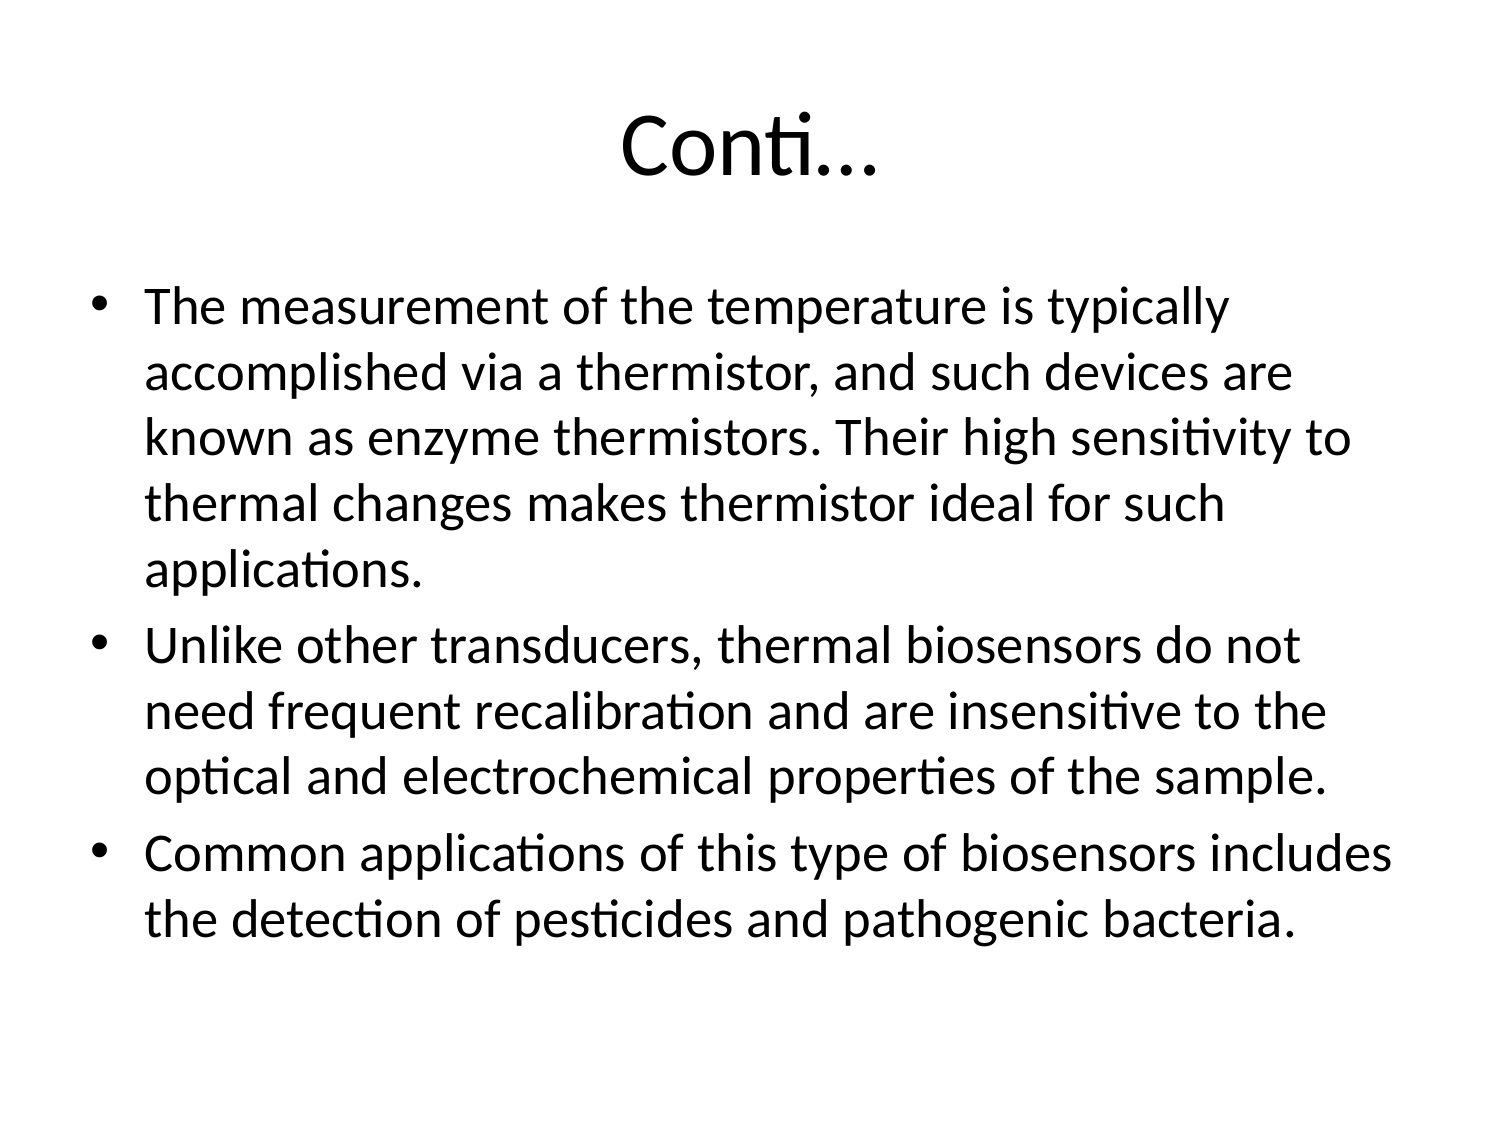

# Conti…
The measurement of the temperature is typically accomplished via a thermistor, and such devices are known as enzyme thermistors. Their high sensitivity to thermal changes makes thermistor ideal for such applications.
Unlike other transducers, thermal biosensors do not need frequent recalibration and are insensitive to the optical and electrochemical properties of the sample.
Common applications of this type of biosensors includes the detection of pesticides and pathogenic bacteria.